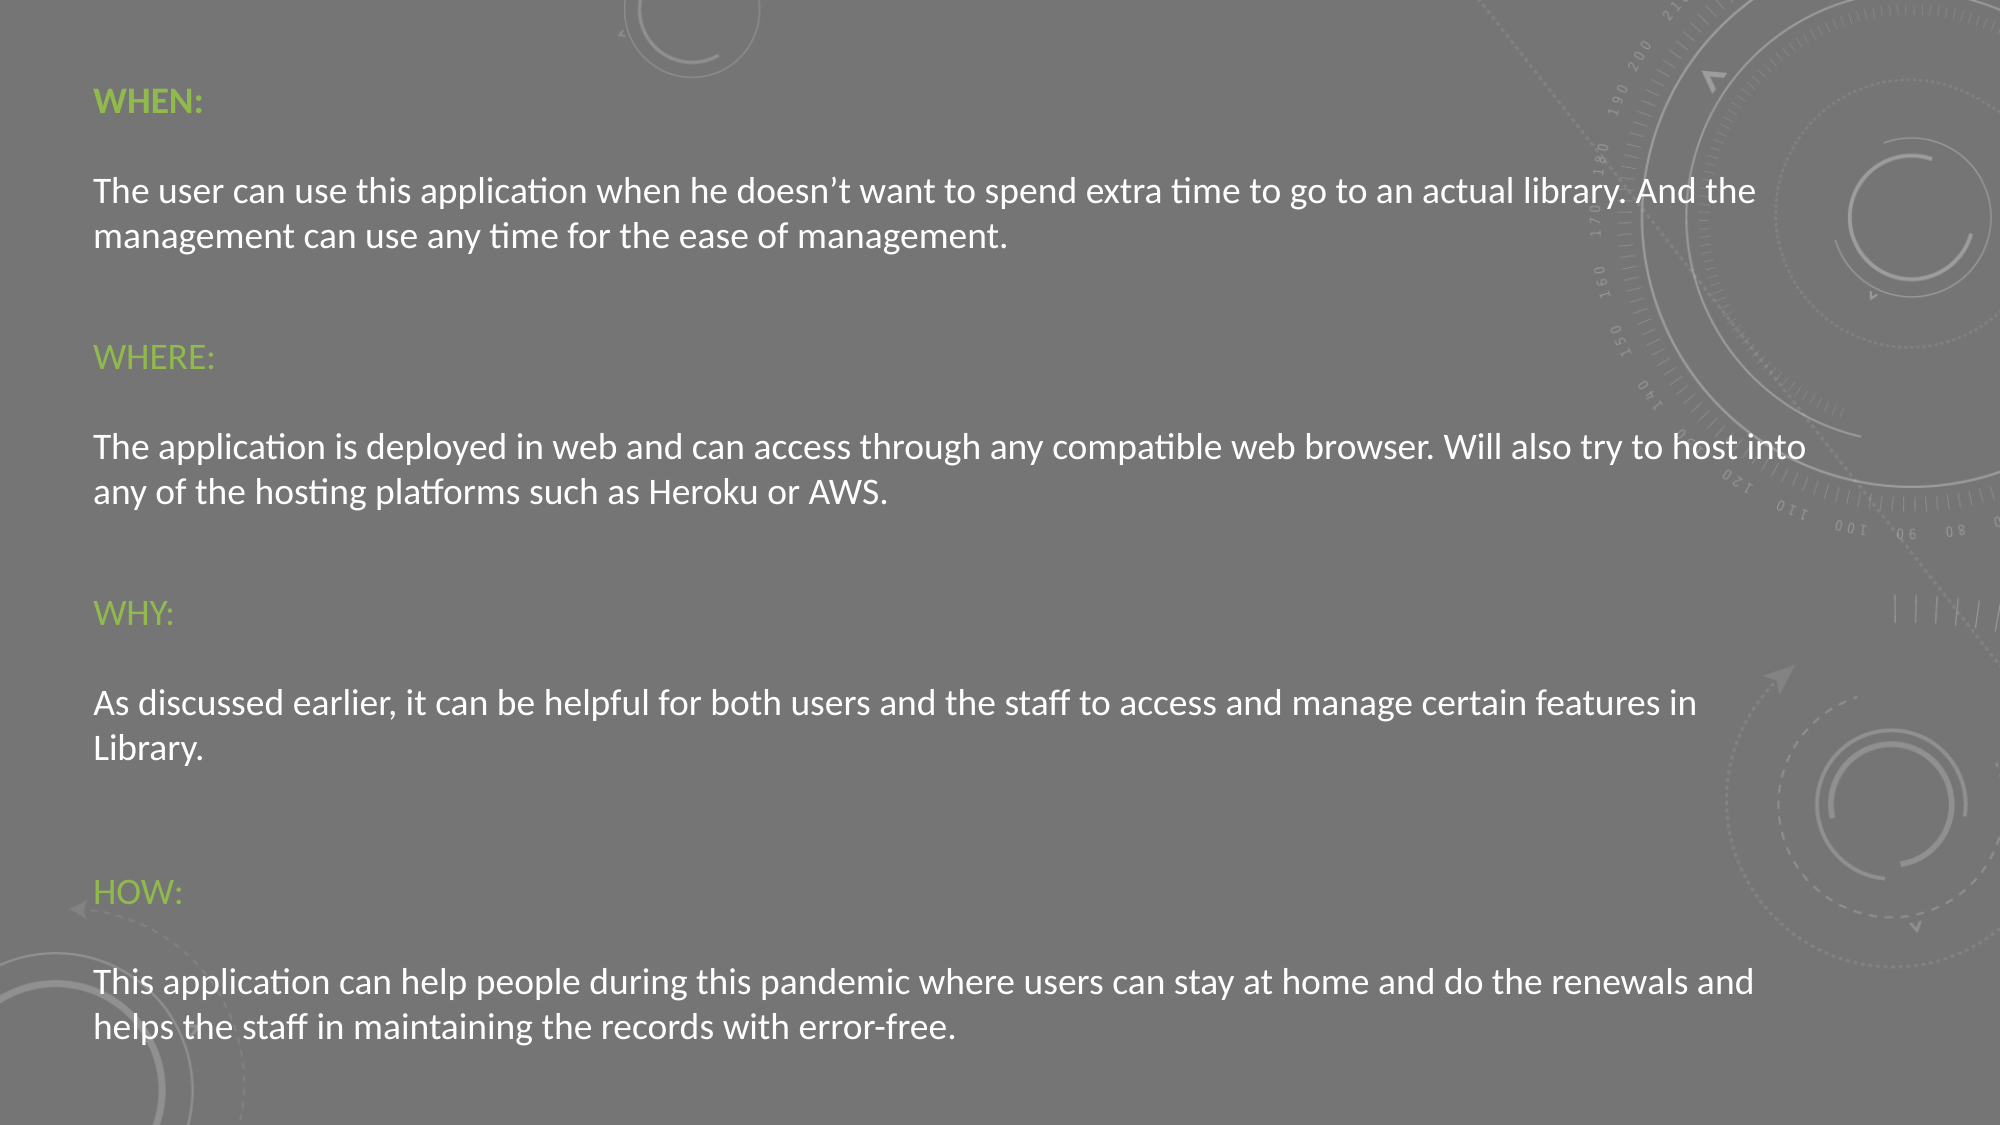

WHEN:

The user can use this application when he doesn’t want to spend extra time to go to an actual library. And the management can use any time for the ease of management.
WHERE:

The application is deployed in web and can access through any compatible web browser. Will also try to host into any of the hosting platforms such as Heroku or AWS.
WHY:

As discussed earlier, it can be helpful for both users and the staff to access and manage certain features in Library.
HOW:

This application can help people during this pandemic where users can stay at home and do the renewals and helps the staff in maintaining the records with error-free.